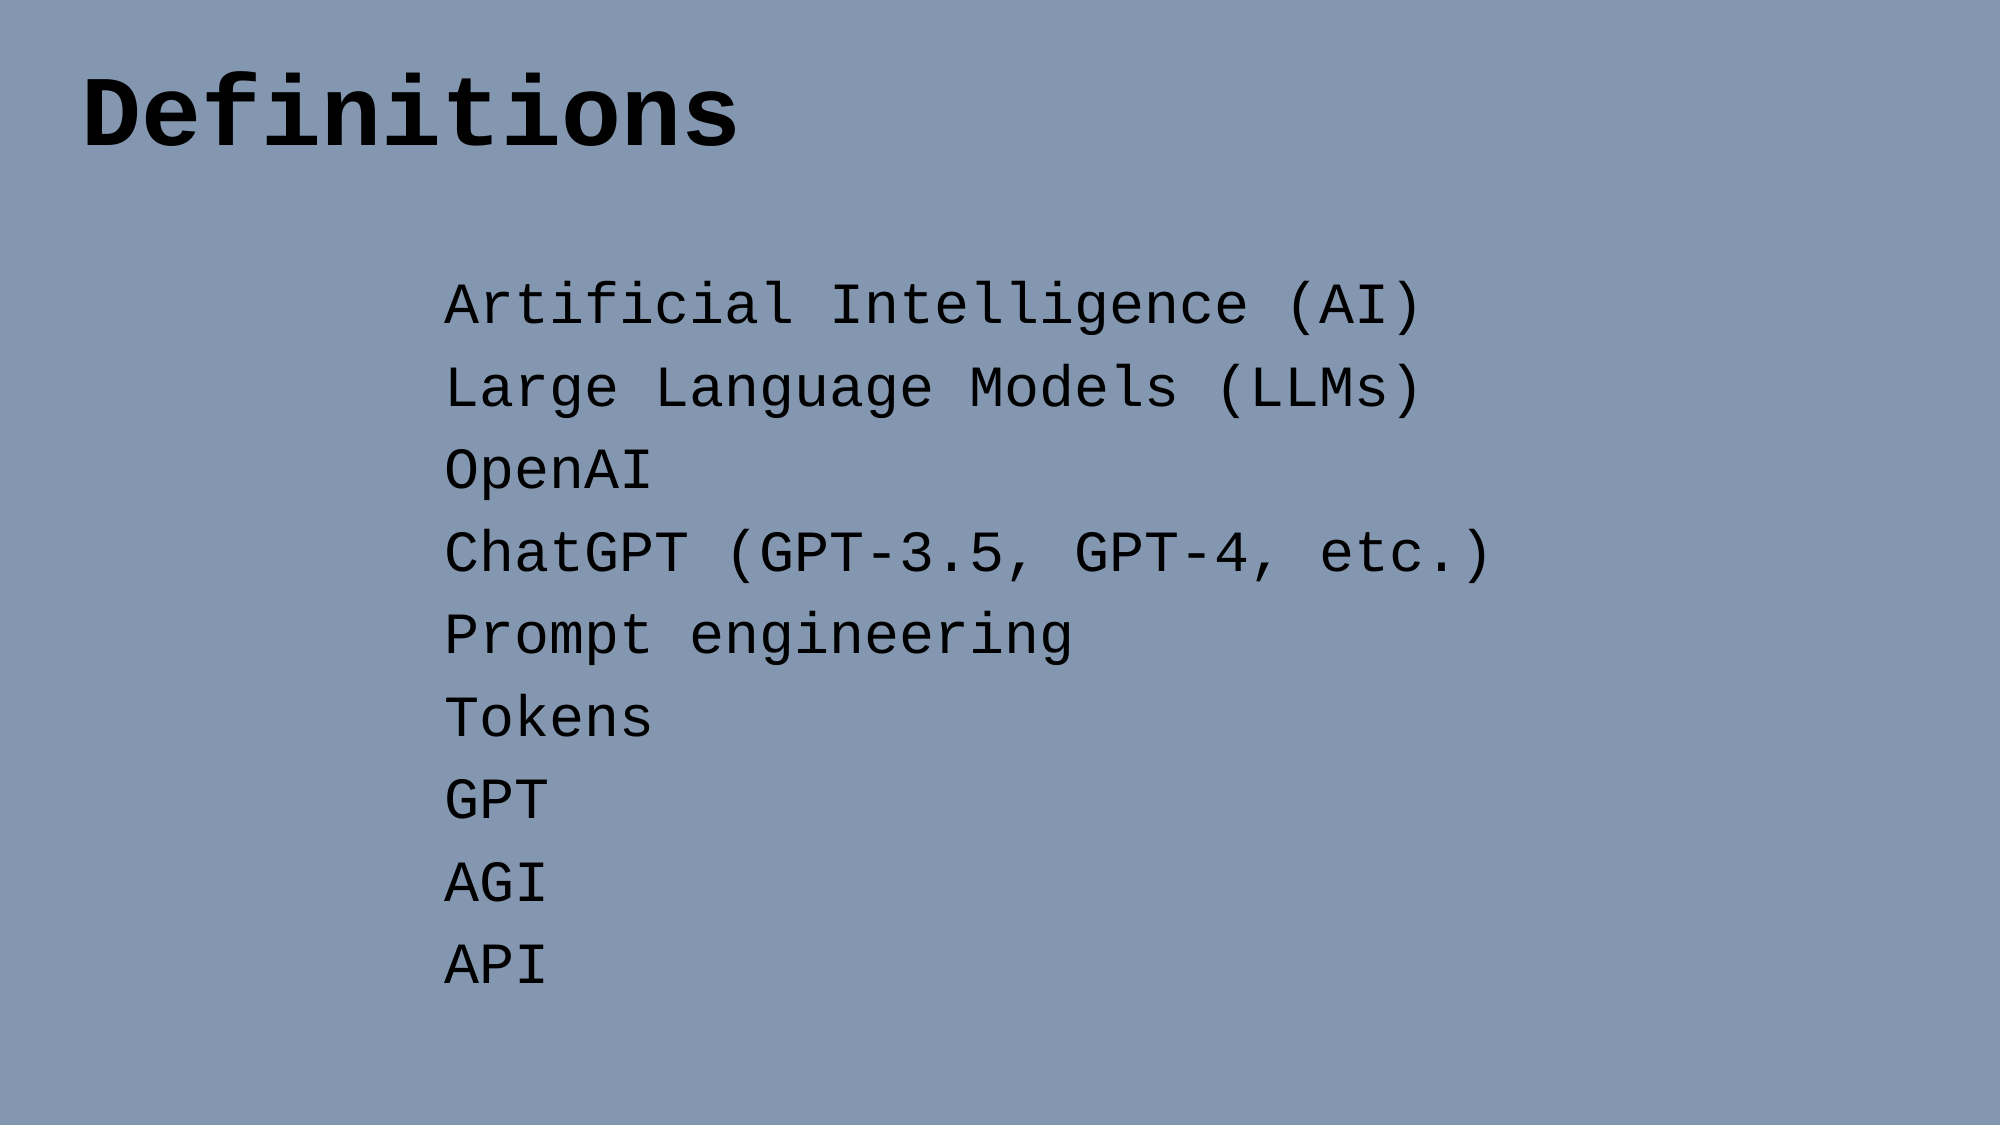

Definitions
Artificial Intelligence (AI)
Large Language Models (LLMs)
OpenAI
ChatGPT (GPT-3.5, GPT-4, etc.)
Prompt engineering
Tokens
GPT
AGI
API